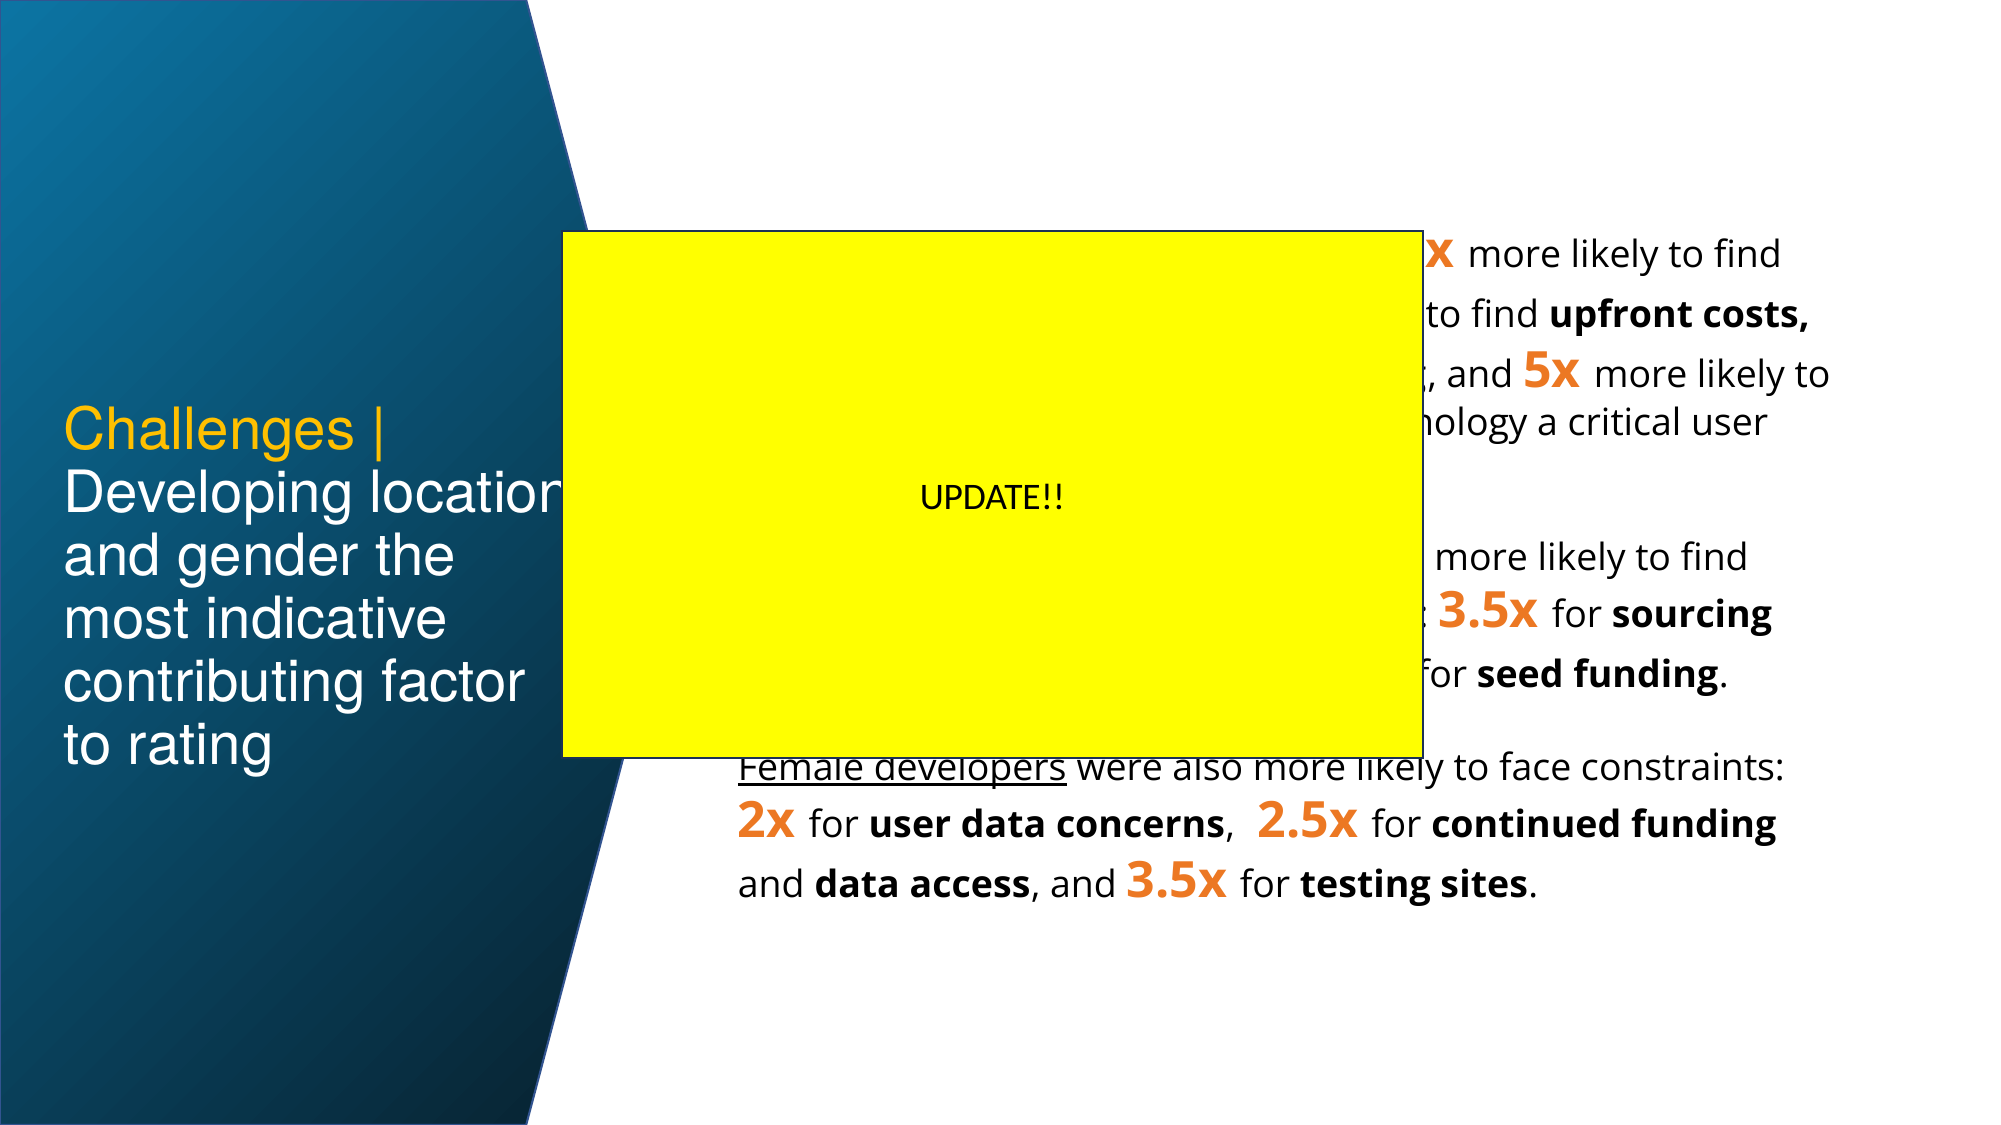

Developing country residents were 1.5x more likely to find maintenance costs, 2.5x more likely to find upfront costs, access to training, advice, mentoring, and 5x more likely to find local access to suppliers and technology a critical user constraint.
Developing country residents were also more likely to find certain developer constraints as critical: 3.5x for sourcing supplies and testing sites, and 2.5x for seed funding.
Female developers were also more likely to face constraints: 2x for user data concerns,  2.5x for continued funding and data access, and 3.5x for testing sites.
UPDATE!!
Challenges | Developing location and gender the most indicative contributing factor to rating